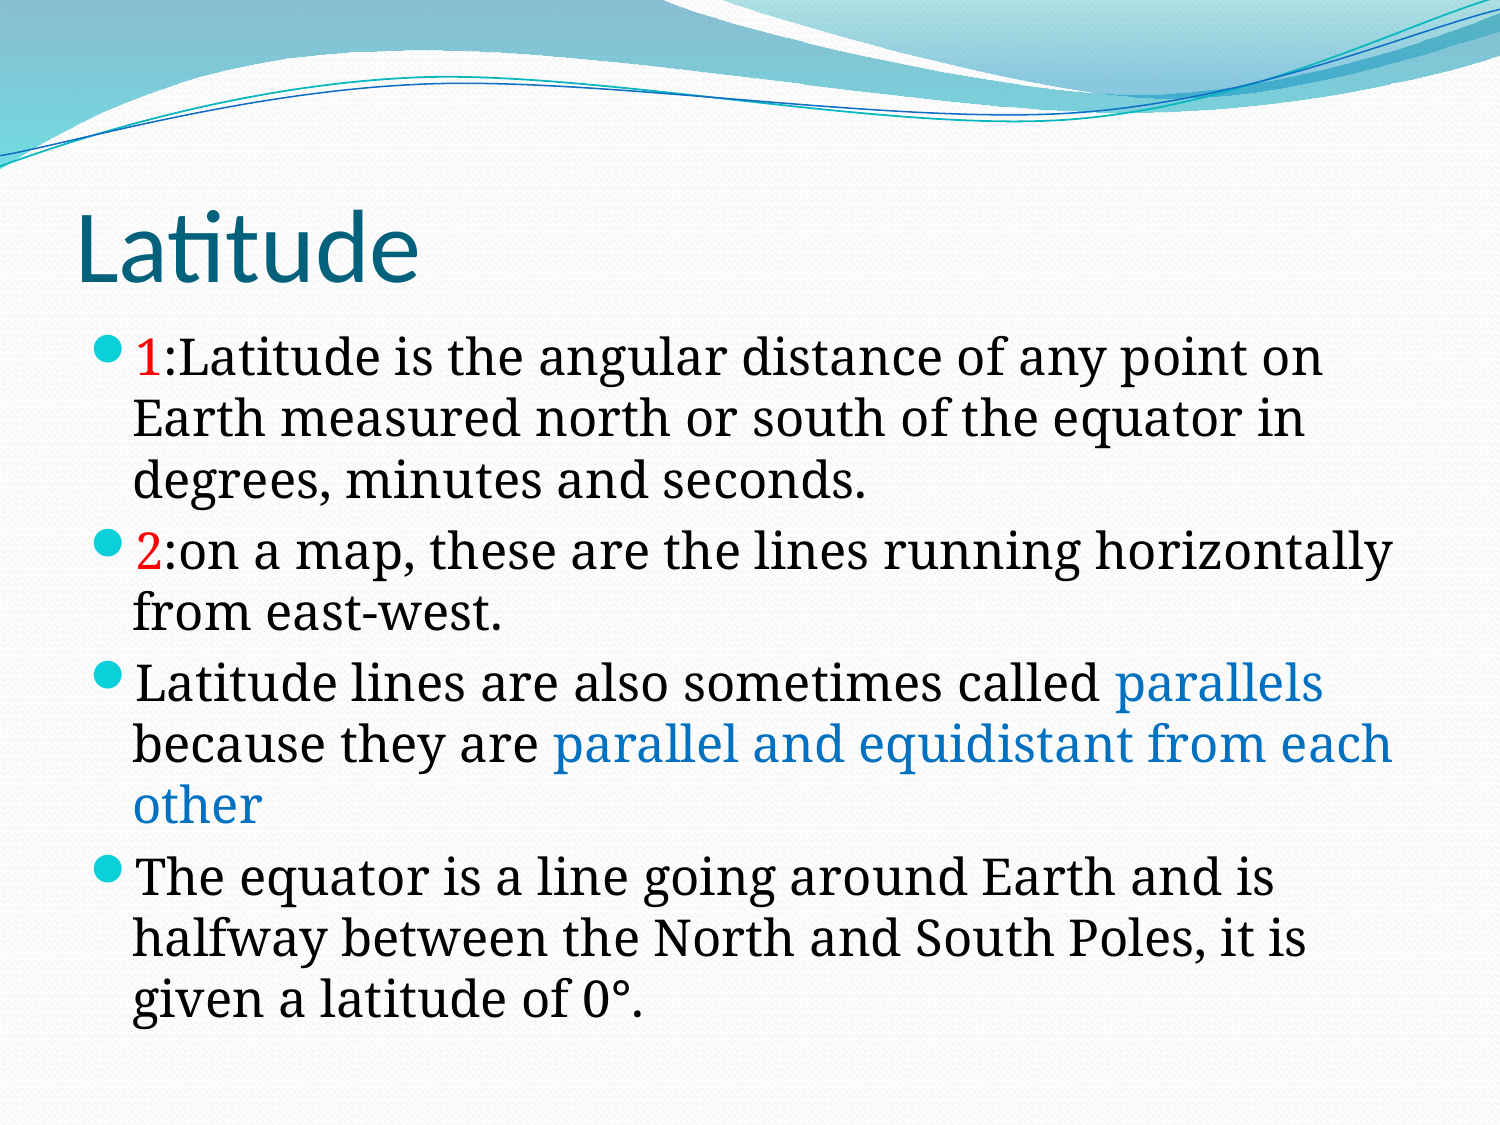

# Latitude
1:Latitude is the angular distance of any point on Earth measured north or south of the equator in degrees, minutes and seconds.
2:on a map, these are the lines running horizontally from east-west.
Latitude lines are also sometimes called parallels because they are parallel and equidistant from each other
The equator is a line going around Earth and is halfway between the North and South Poles, it is given a latitude of 0°.